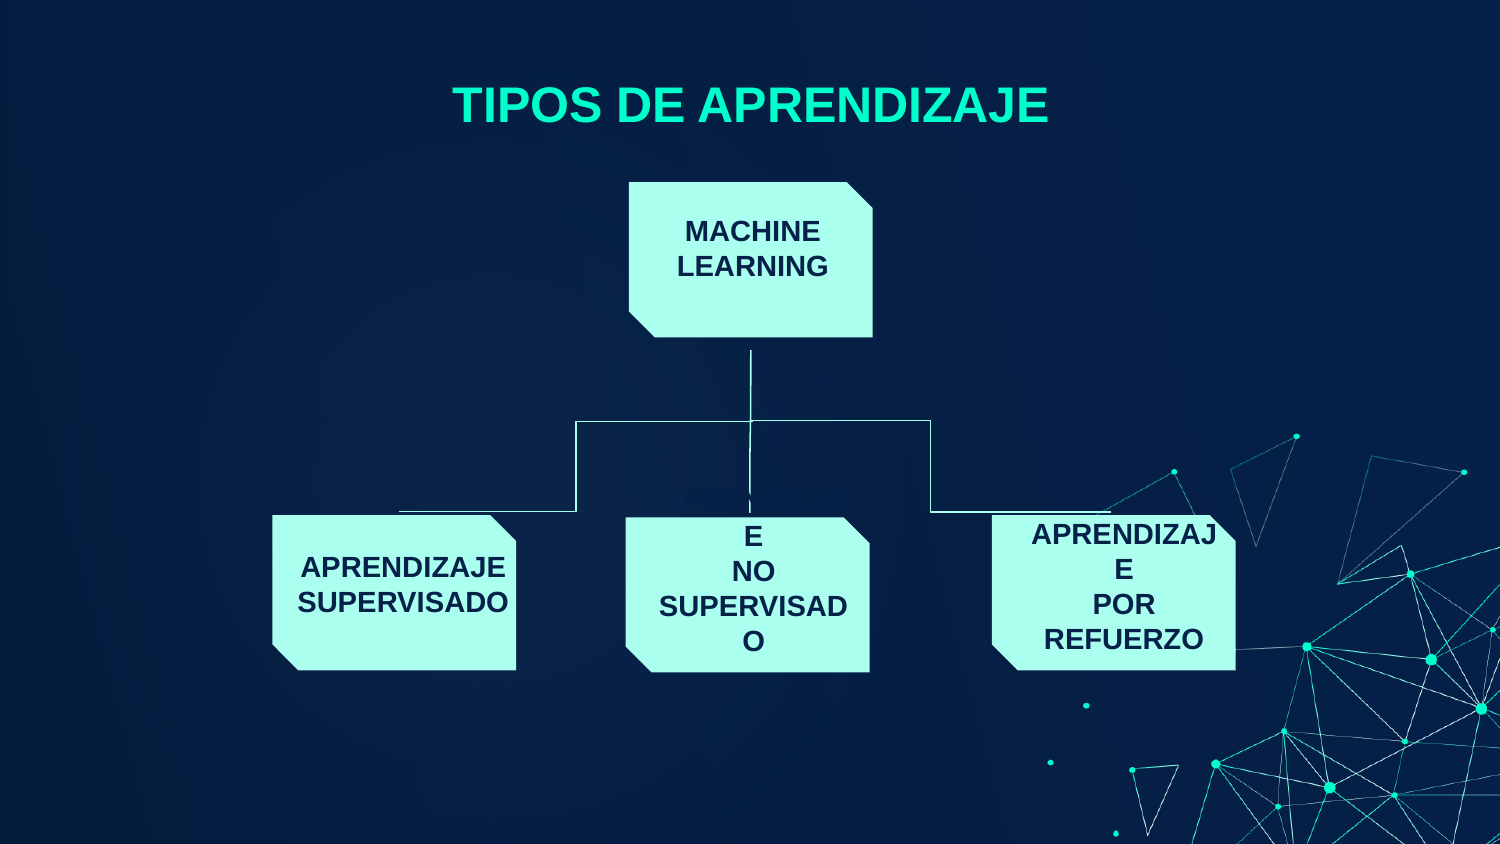

# TIPOS DE APRENDIZAJE
MACHINE
LEARNING

APRENDIZAJE
POR REFUERZO
APRENDIZAJE
NO SUPERVISADO
APRENDIZAJE
SUPERVISADO